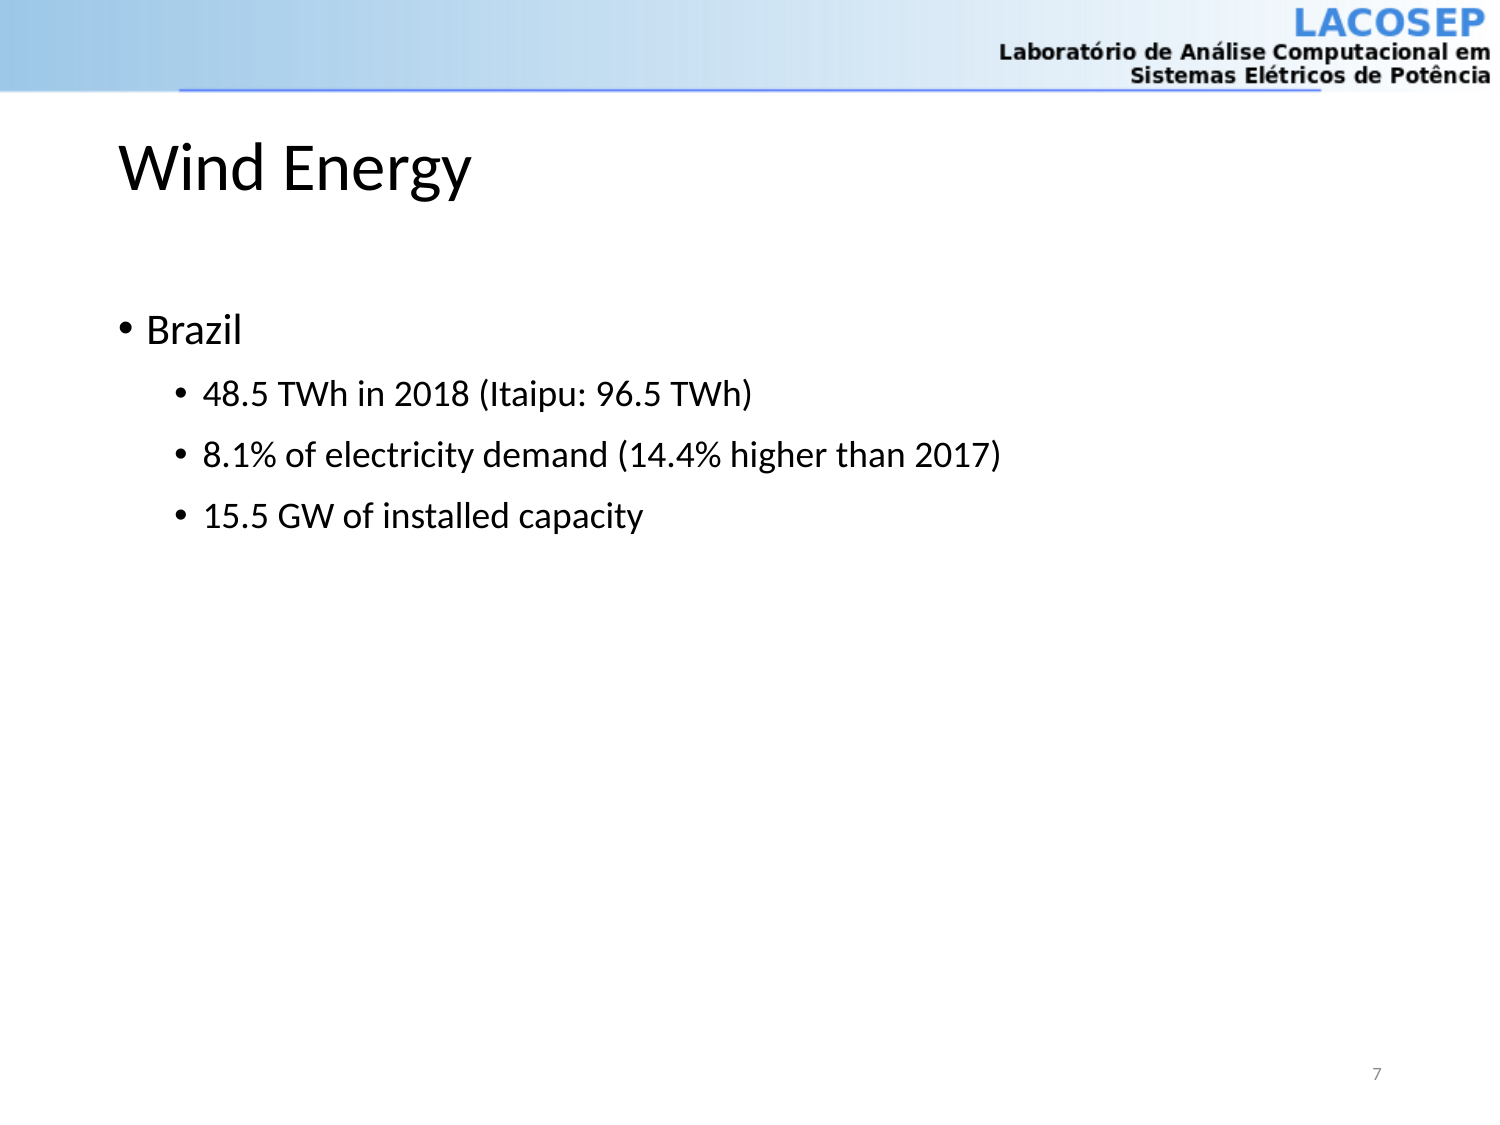

# Wind Energy
Brazil
48.5 TWh in 2018 (Itaipu: 96.5 TWh)
8.1% of electricity demand (14.4% higher than 2017)
15.5 GW of installed capacity
7